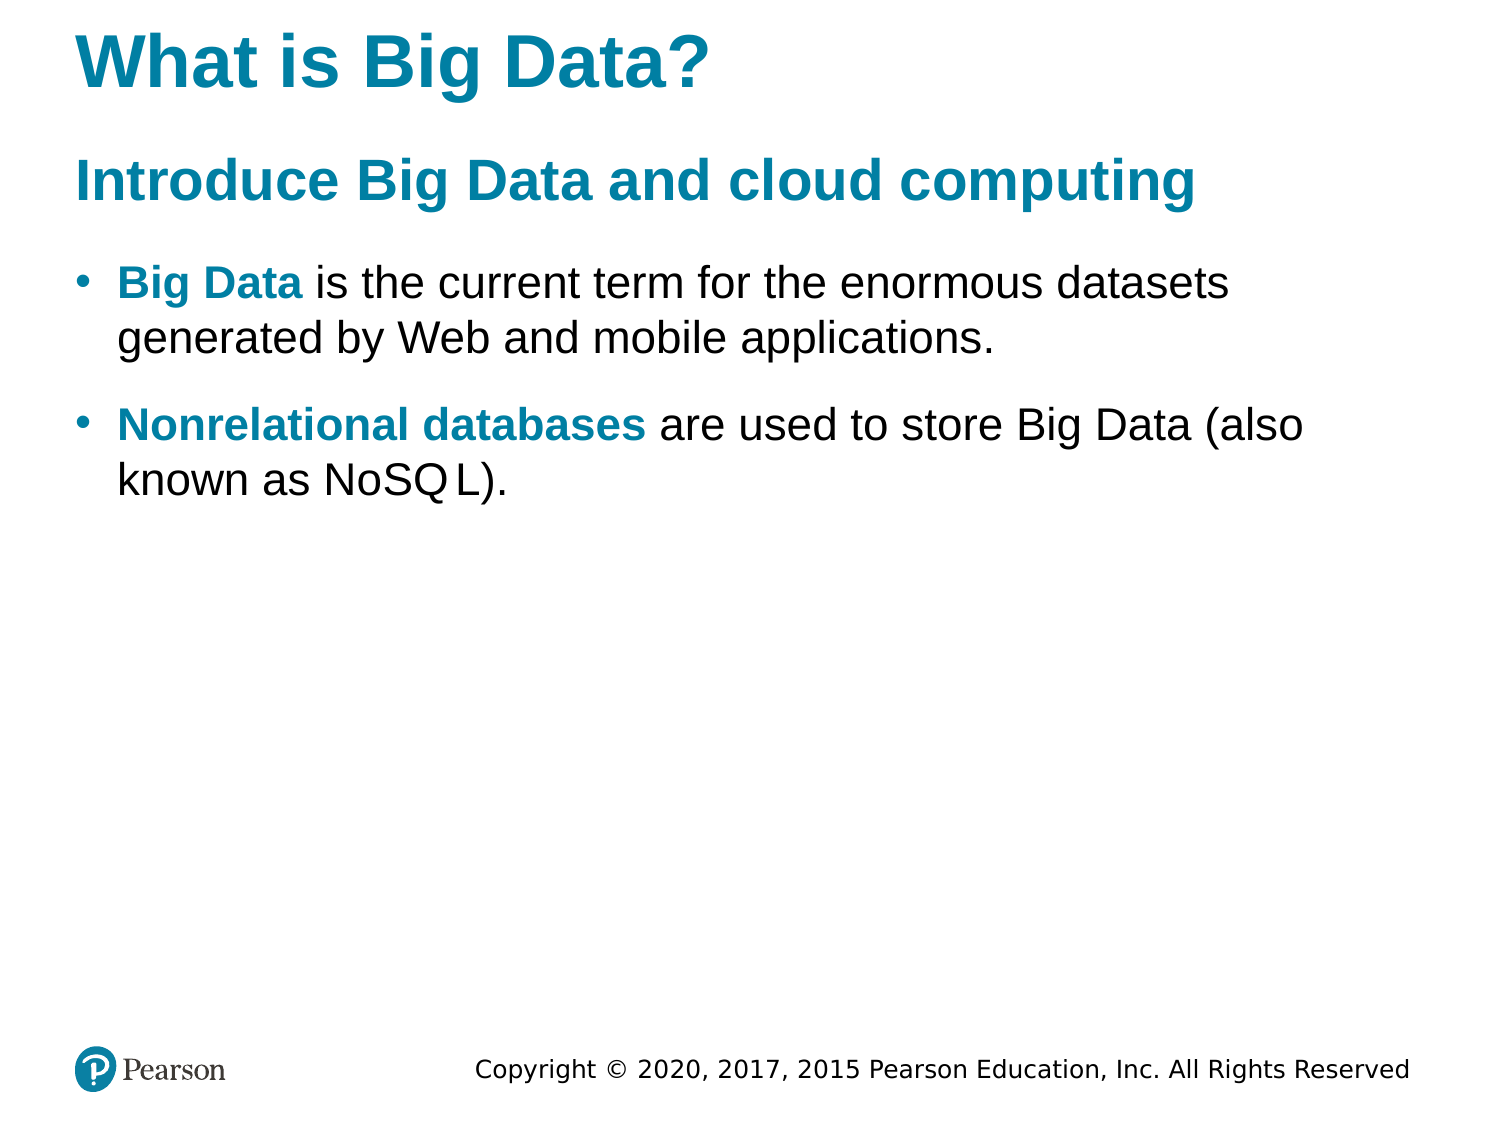

# What is Big Data?
Introduce Big Data and cloud computing
Big Data is the current term for the enormous datasets generated by Web and mobile applications.
Nonrelational databases are used to store Big Data (also known as No S Q L).